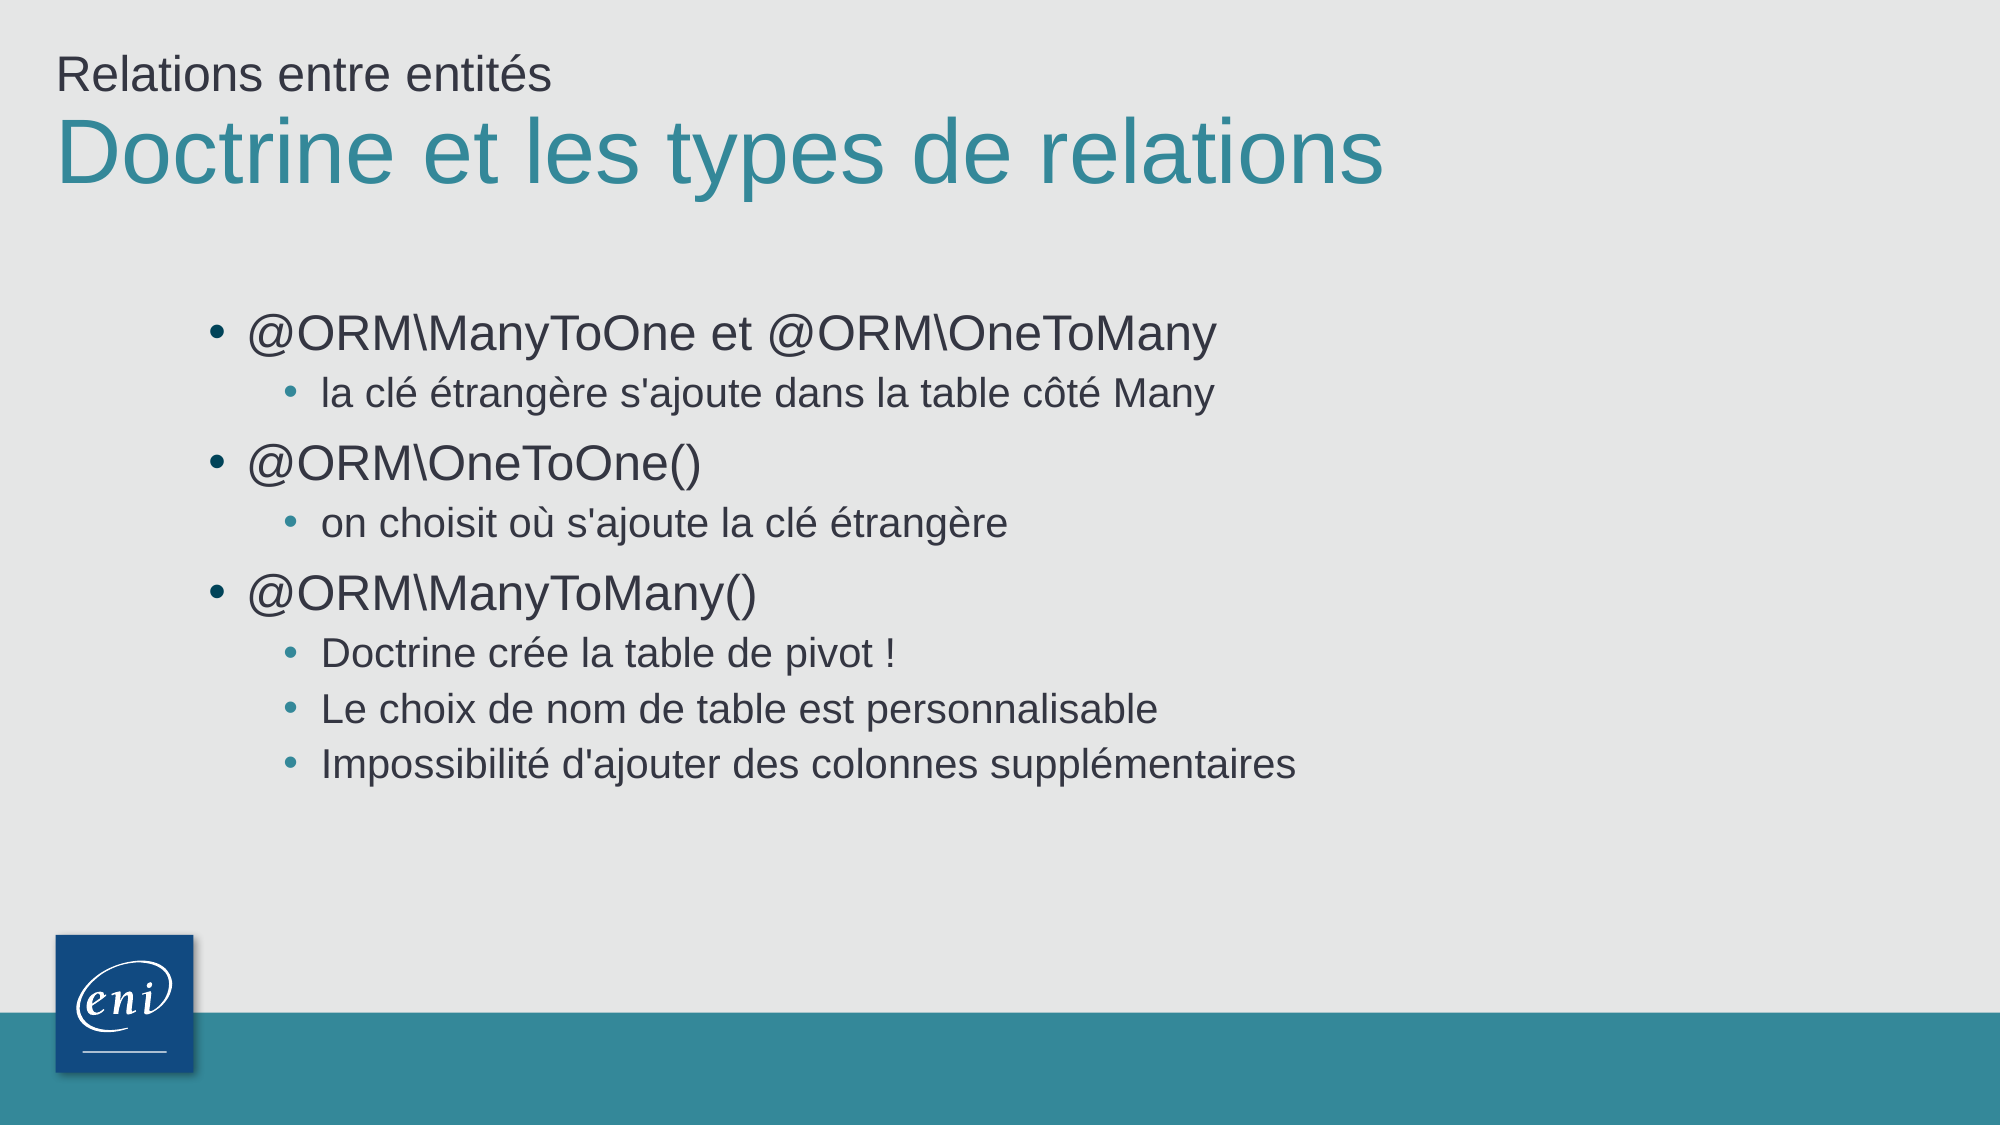

Relations entre entités
# Doctrine et les types de relations
@ORM\ManyToOne et @ORM\OneToMany
la clé étrangère s'ajoute dans la table côté Many
@ORM\OneToOne()
on choisit où s'ajoute la clé étrangère
@ORM\ManyToMany()
Doctrine crée la table de pivot !
Le choix de nom de table est personnalisable
Impossibilité d'ajouter des colonnes supplémentaires